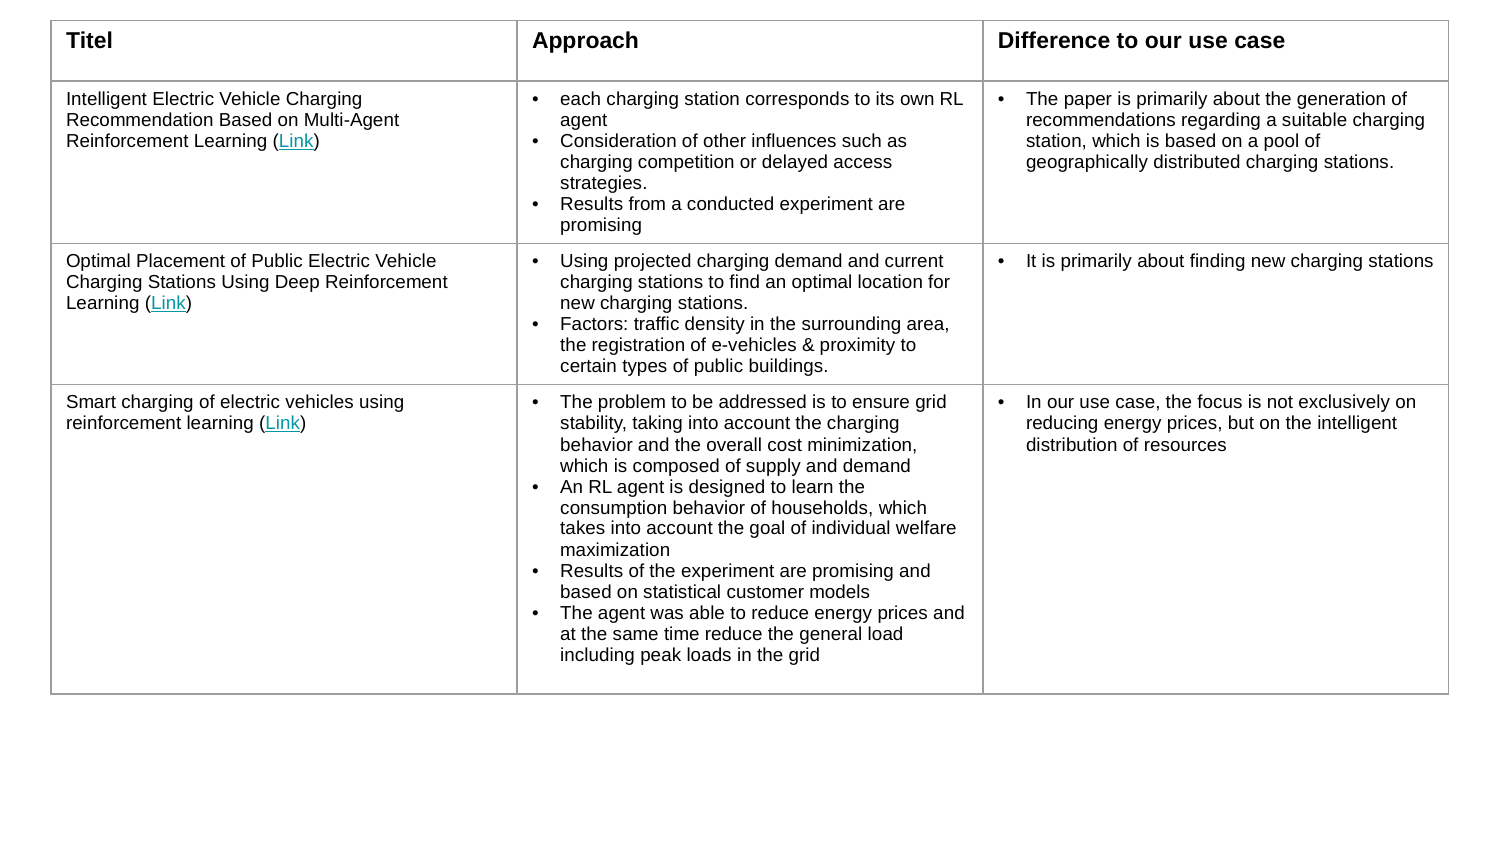

| Titel | Approach | Difference to our use case |
| --- | --- | --- |
| Intelligent Electric Vehicle Charging Recommendation Based on Multi-Agent Reinforcement Learning (Link) | each charging station corresponds to its own RL agent Consideration of other influences such as charging competition or delayed access strategies. Results from a conducted experiment are promising | The paper is primarily about the generation of recommendations regarding a suitable charging station, which is based on a pool of geographically distributed charging stations. |
| Optimal Placement of Public Electric Vehicle Charging Stations Using Deep Reinforcement Learning (Link) | Using projected charging demand and current charging stations to find an optimal location for new charging stations. Factors: traffic density in the surrounding area, the registration of e-vehicles & proximity to certain types of public buildings. | It is primarily about finding new charging stations |
| Smart charging of electric vehicles using reinforcement learning (Link) | The problem to be addressed is to ensure grid stability, taking into account the charging behavior and the overall cost minimization, which is composed of supply and demand An RL agent is designed to learn the consumption behavior of households, which takes into account the goal of individual welfare maximization Results of the experiment are promising and based on statistical customer models The agent was able to reduce energy prices and at the same time reduce the general load including peak loads in the grid | In our use case, the focus is not exclusively on reducing energy prices, but on the intelligent distribution of resources |